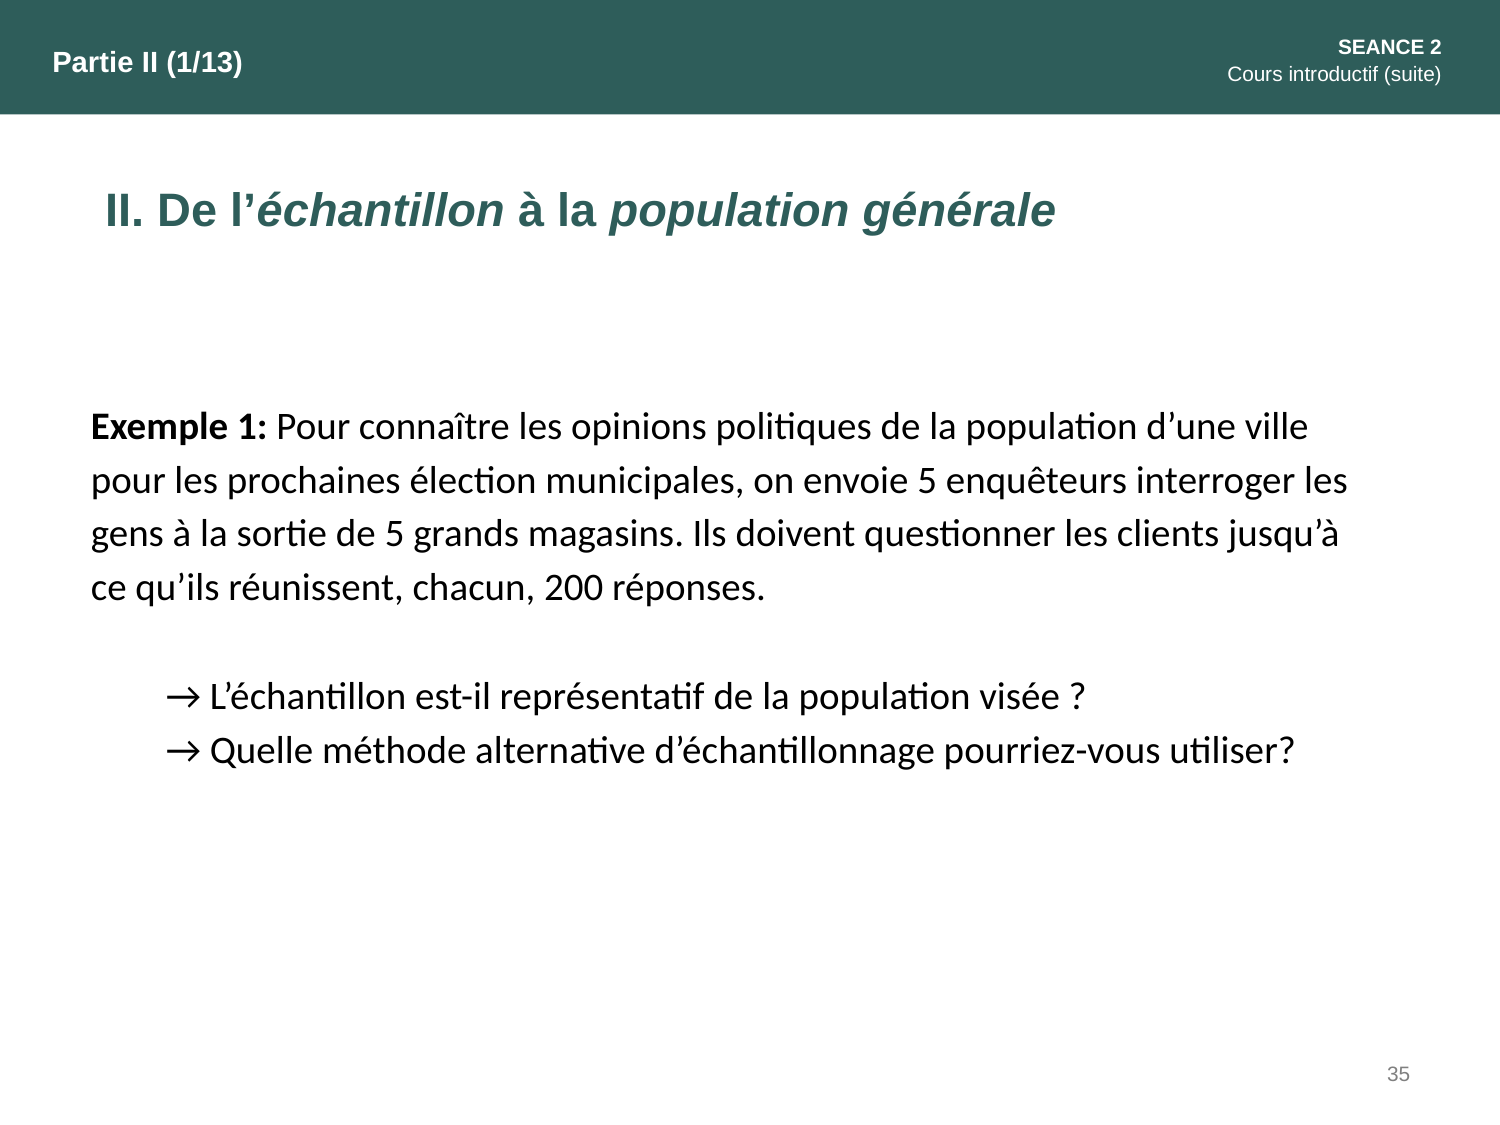

SEANCE 2
Cours introductif (suite)
Partie II (1/13)
II. De l’échantillon à la population générale

Exemple 1: Pour connaître les opinions politiques de la population d’une ville pour les prochaines élection municipales, on envoie 5 enquêteurs interroger les gens à la sortie de 5 grands magasins. Ils doivent questionner les clients jusqu’à ce qu’ils réunissent, chacun, 200 réponses.

→ L’échantillon est-il représentatif de la population visée ?
→ Quelle méthode alternative d’échantillonnage pourriez-vous utiliser?

35